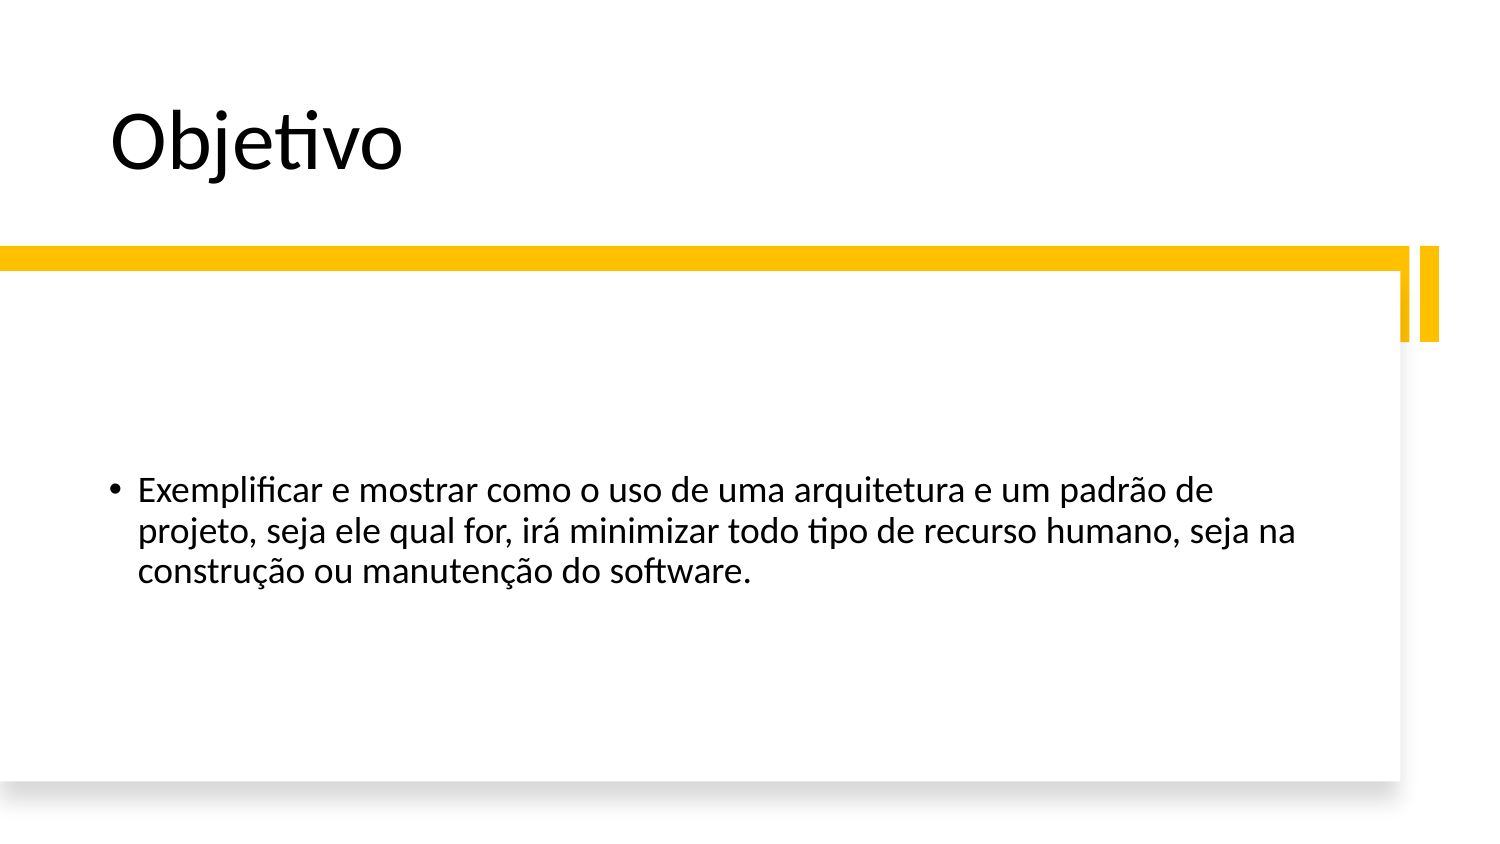

# Objetivo

Exemplificar e mostrar como o uso de uma arquitetura e um padrão de projeto, seja ele qual for, irá minimizar todo tipo de recurso humano, seja na construção ou manutenção do software.